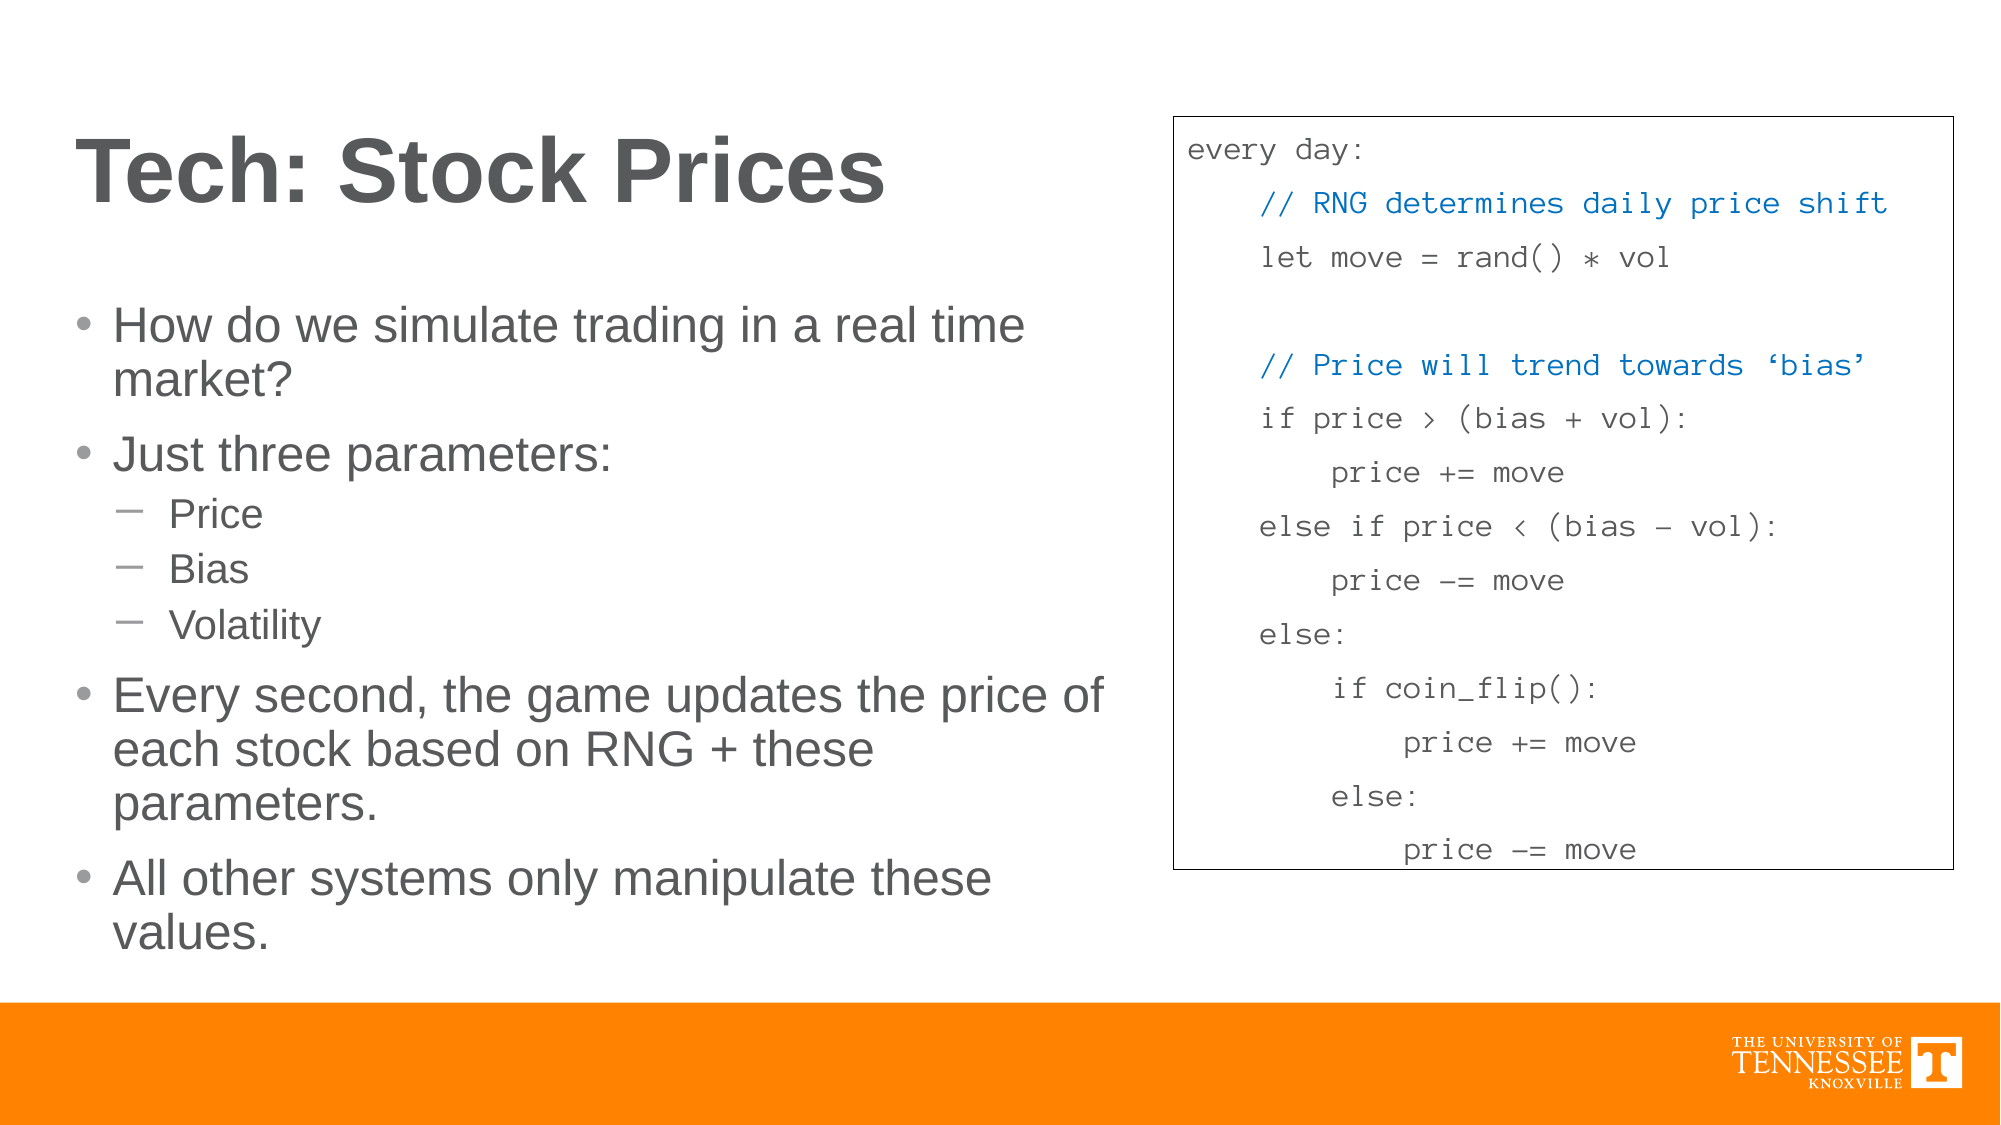

# Tech: Stock Prices
every day:
    // RNG determines daily price shift
    let move = rand() * vol

    // Price will trend towards ‘bias’
    if price > (bias + vol):
        price += move
    else if price < (bias – vol):
        price -= move
    else:
        if coin_flip():
            price += move
        else:
            price -= move
How do we simulate trading in a real time market?
Just three parameters:
Price
Bias
Volatility
Every second, the game updates the price of each stock based on RNG + these parameters.
All other systems only manipulate these values.